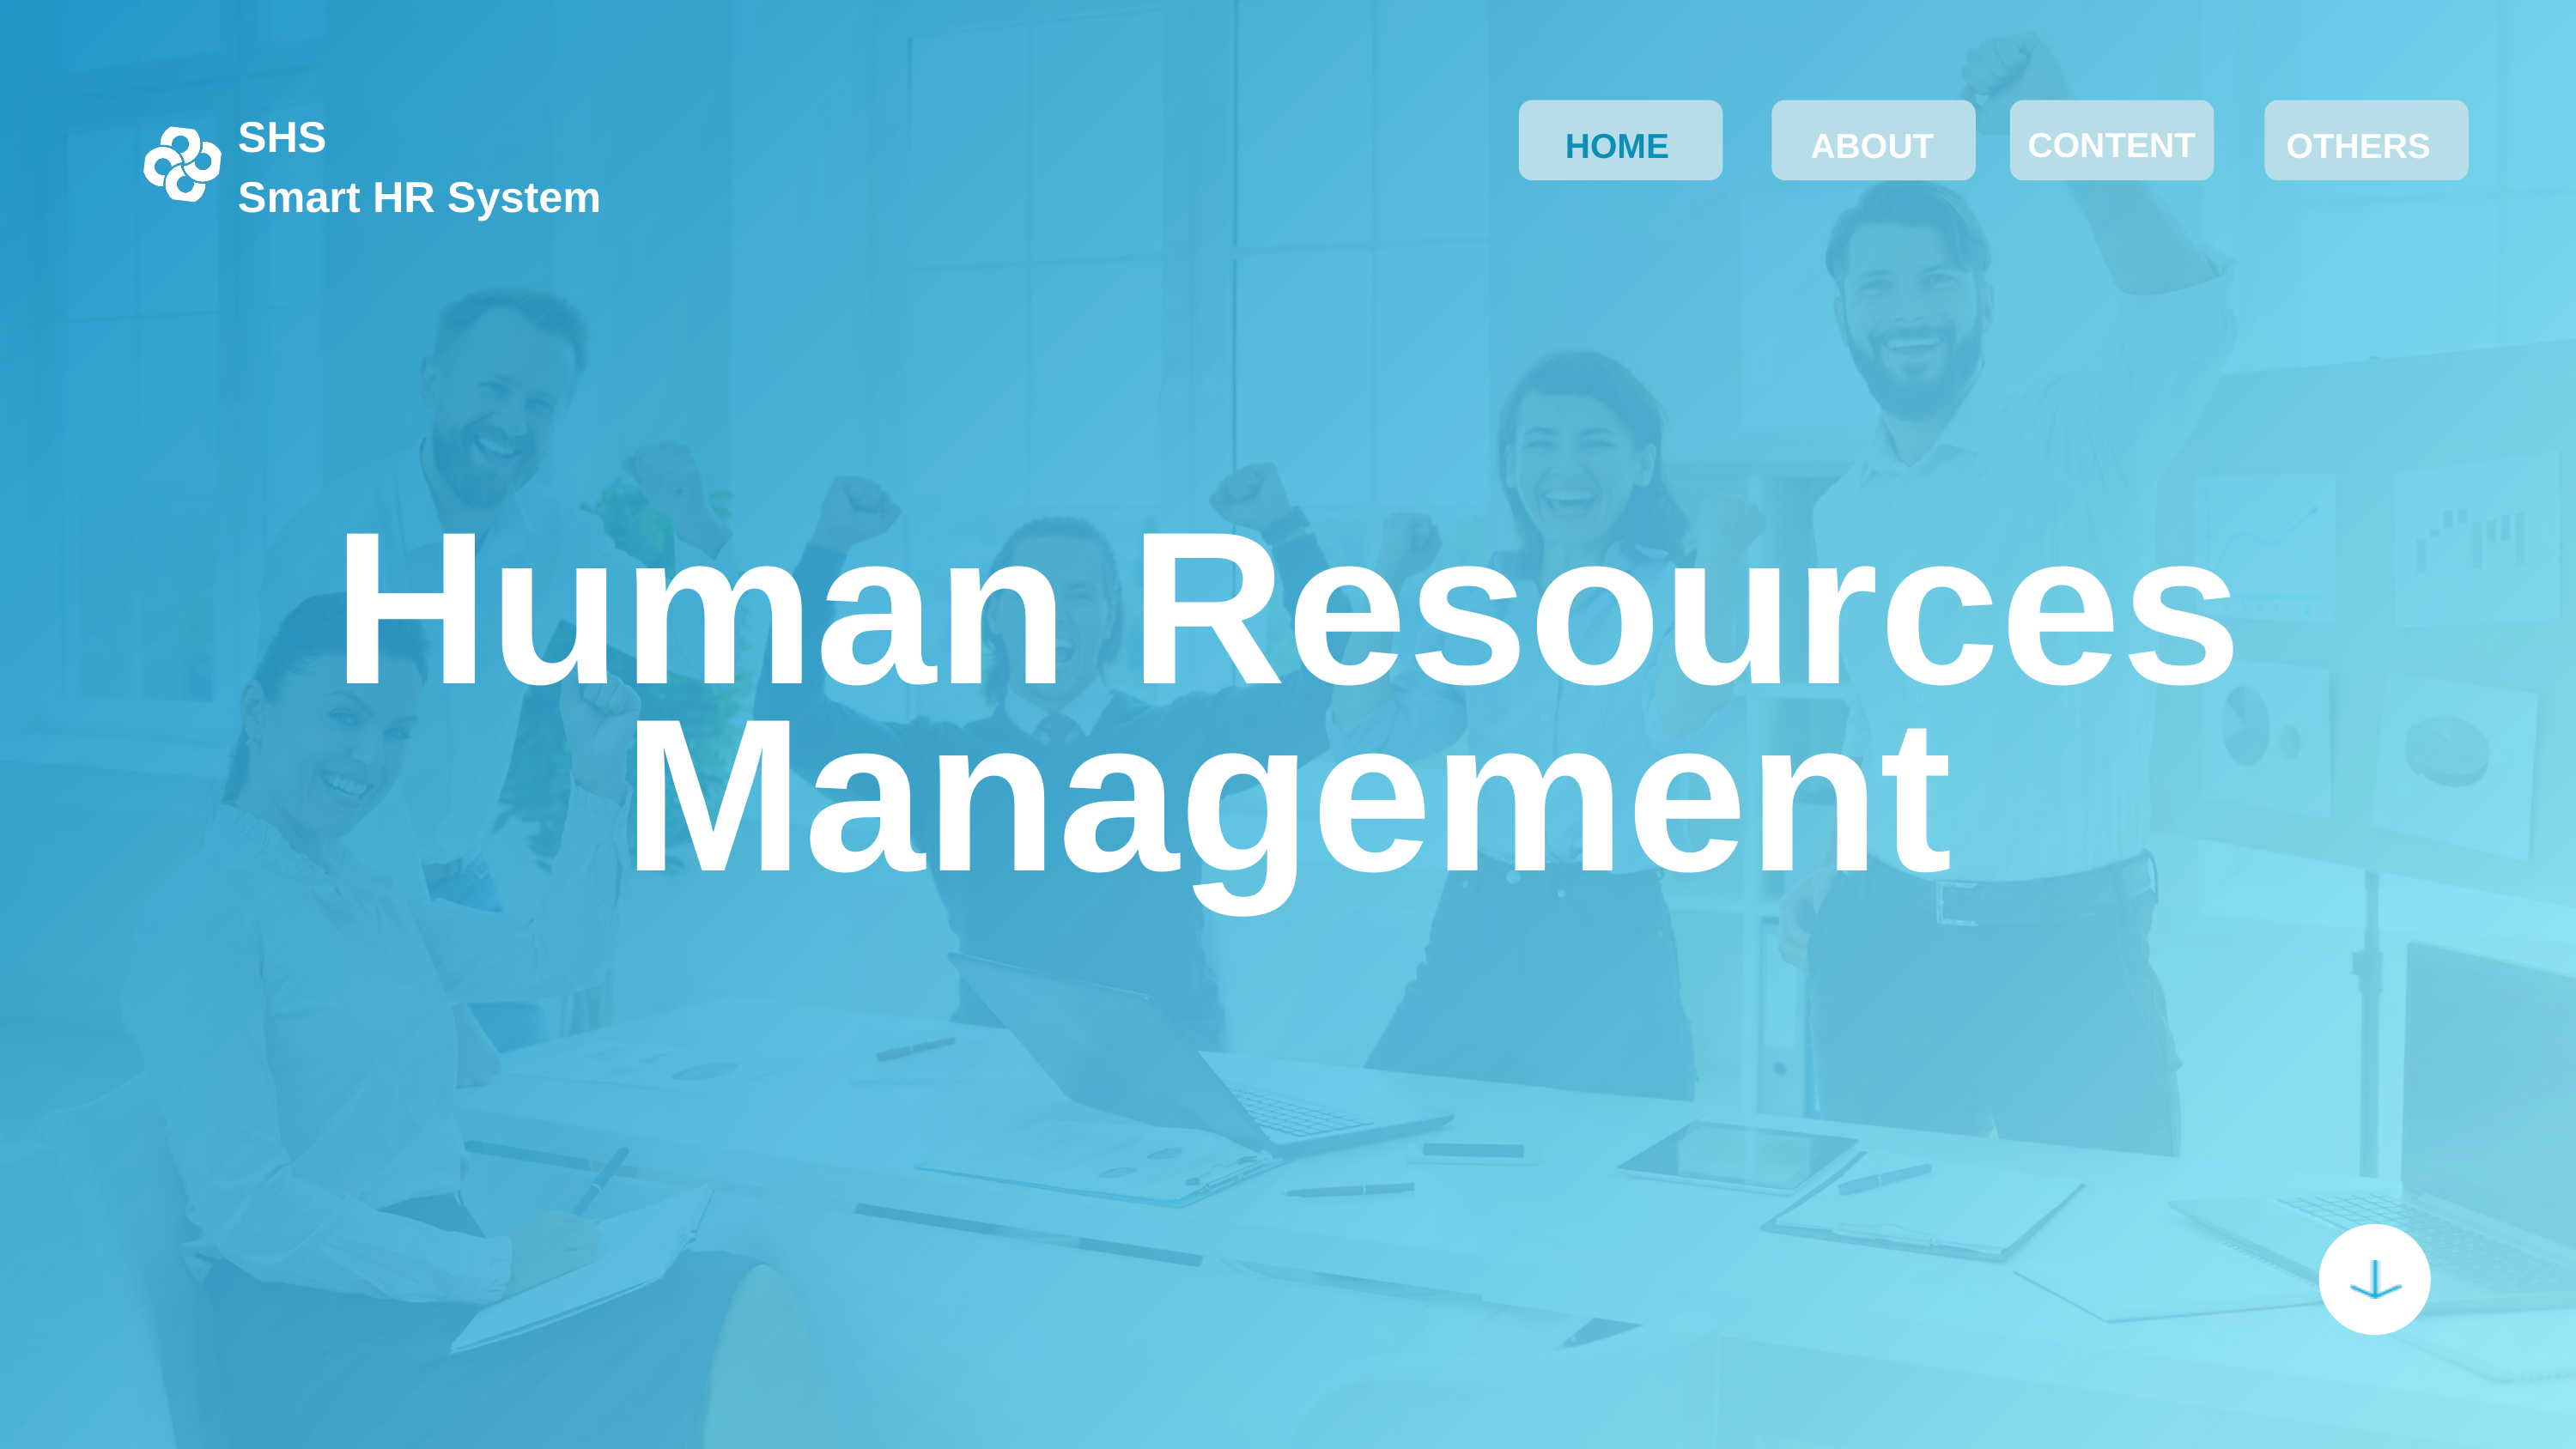

SHS
Smart HR System
CONTENT
HOME
ABOUT
OTHERS

Human Resources
Management